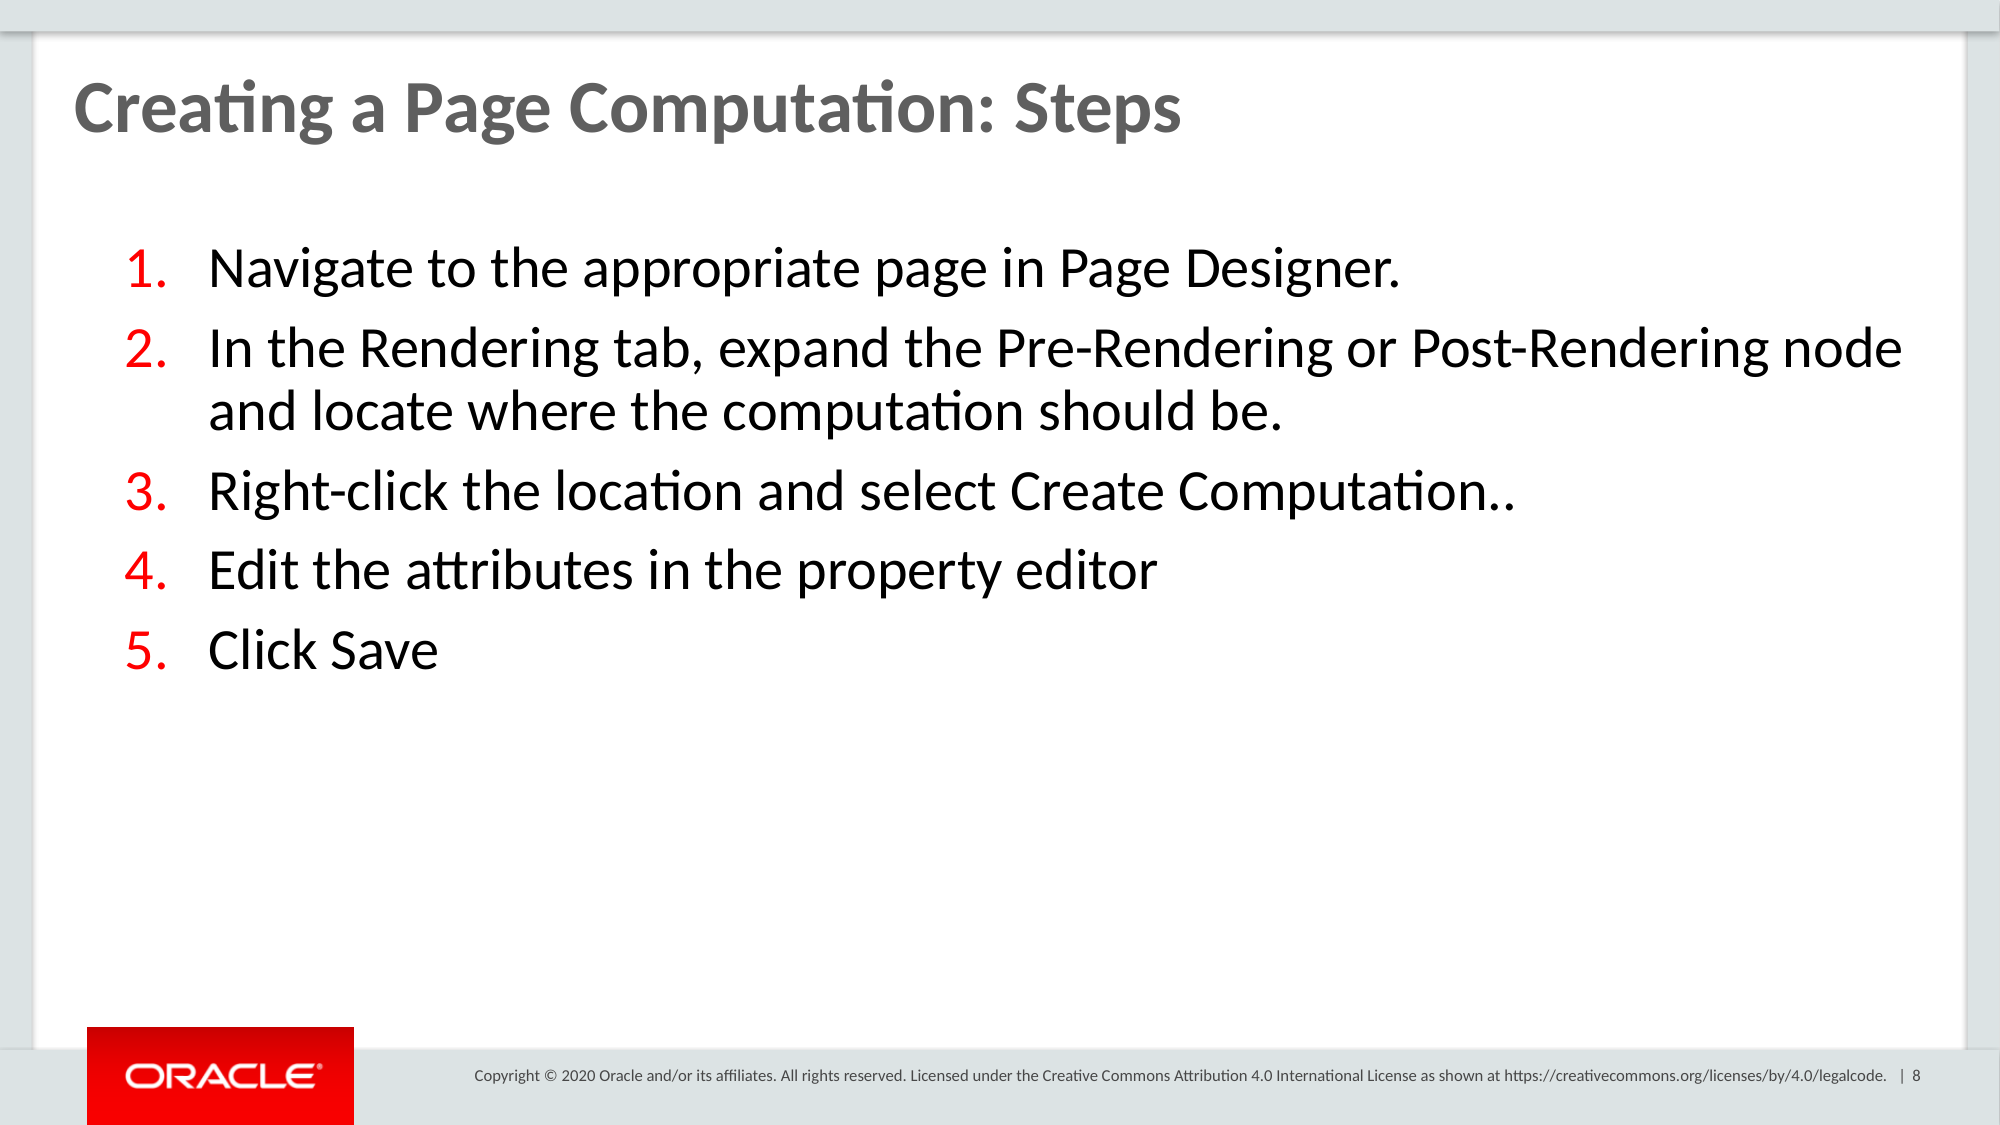

# Creating a Page Computation: Steps
Navigate to the appropriate page in Page Designer.
In the Rendering tab, expand the Pre-Rendering or Post-Rendering node and locate where the computation should be.
Right-click the location and select Create Computation..
Edit the attributes in the property editor
Click Save